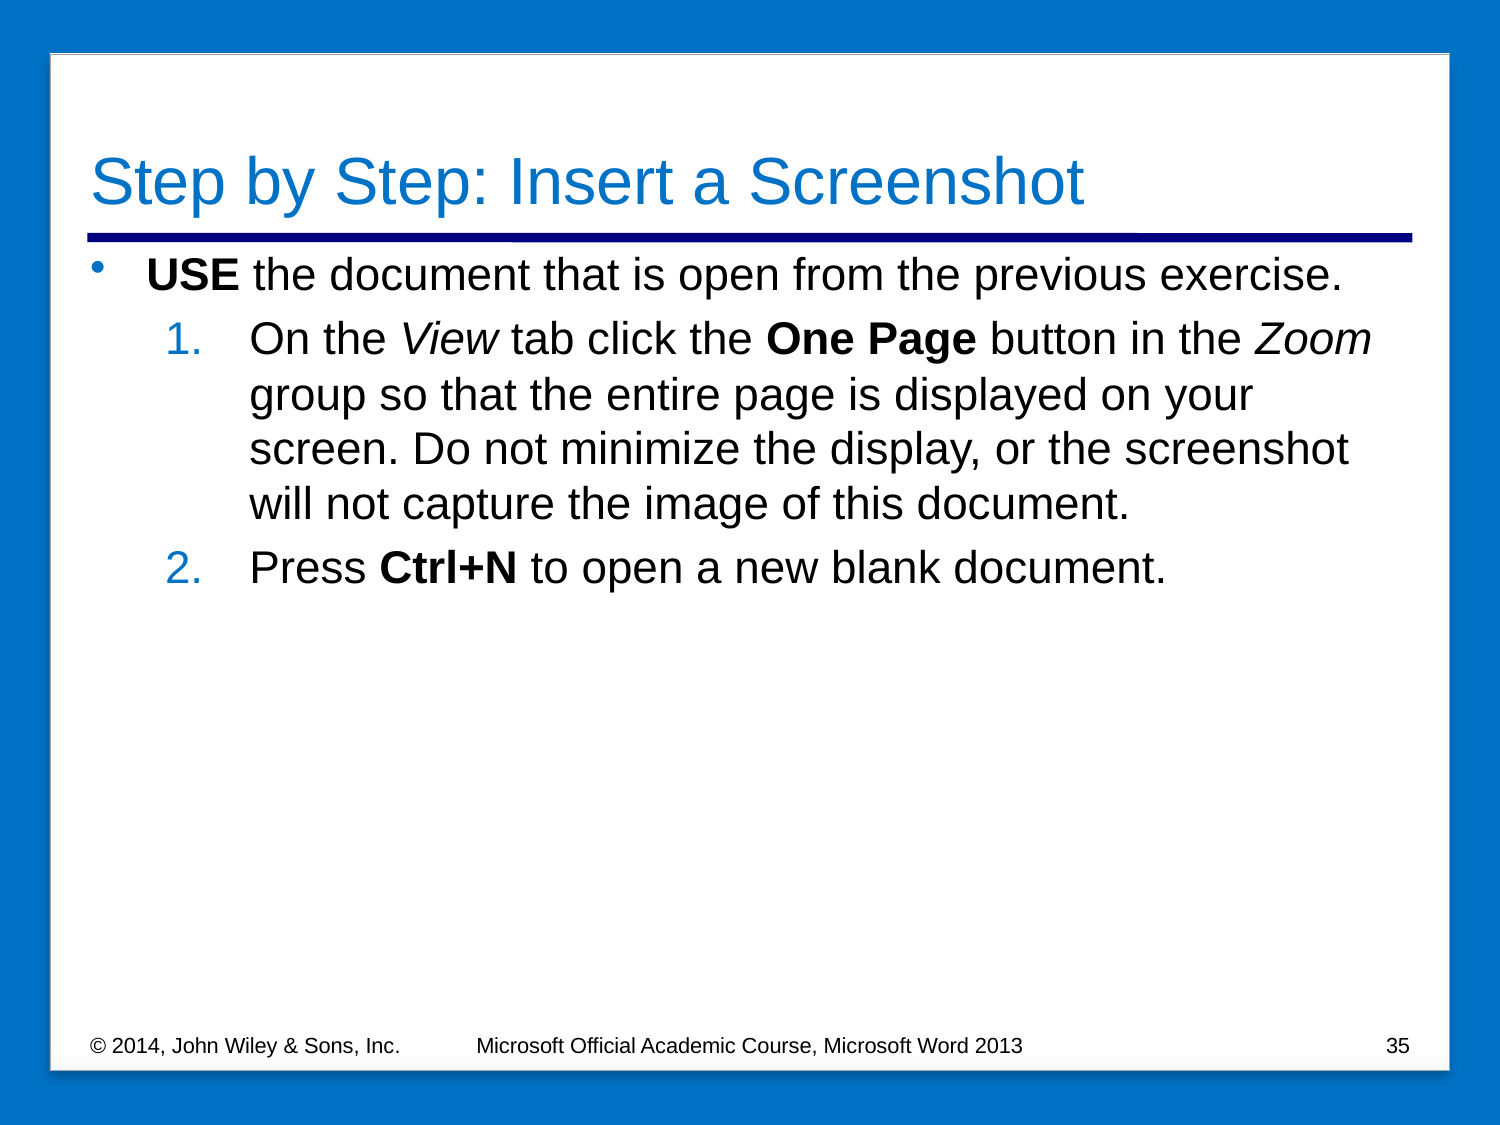

# Step by Step: Insert a Screenshot
USE the document that is open from the previous exercise.
On the View tab click the One Page button in the Zoom group so that the entire page is displayed on your screen. Do not minimize the display, or the screenshot will not capture the image of this document.
Press Ctrl+N to open a new blank document.
© 2014, John Wiley & Sons, Inc.
Microsoft Official Academic Course, Microsoft Word 2013
35